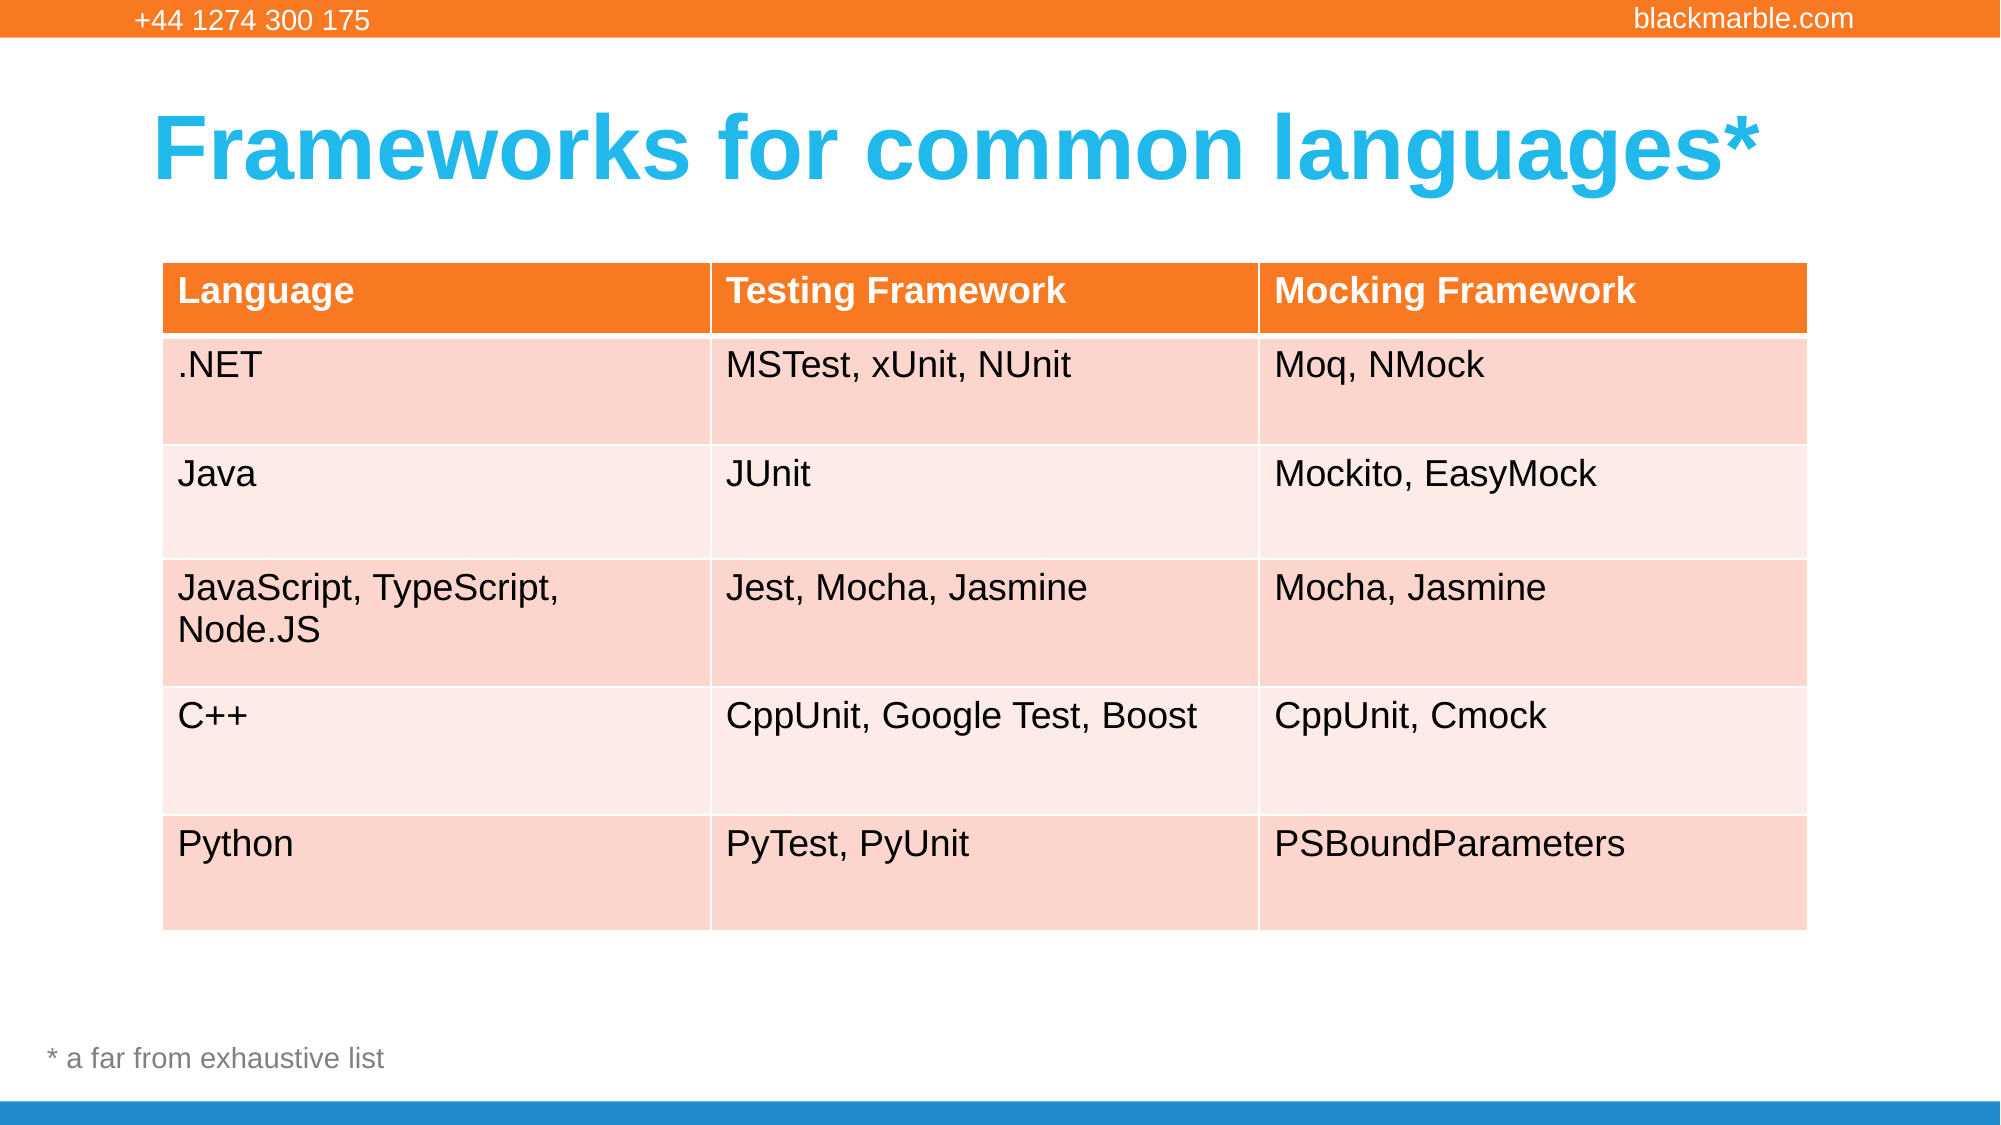

# Frameworks for common languages*
| Language | Testing Framework | Mocking Framework |
| --- | --- | --- |
| .NET | MSTest, xUnit, NUnit | Moq, NMock |
| Java | JUnit | Mockito, EasyMock |
| JavaScript, TypeScript, Node.JS | Jest, Mocha, Jasmine | Mocha, Jasmine |
| C++ | CppUnit, Google Test, Boost | CppUnit, Cmock |
| Python | PyTest, PyUnit | PSBoundParameters |
* a far from exhaustive list